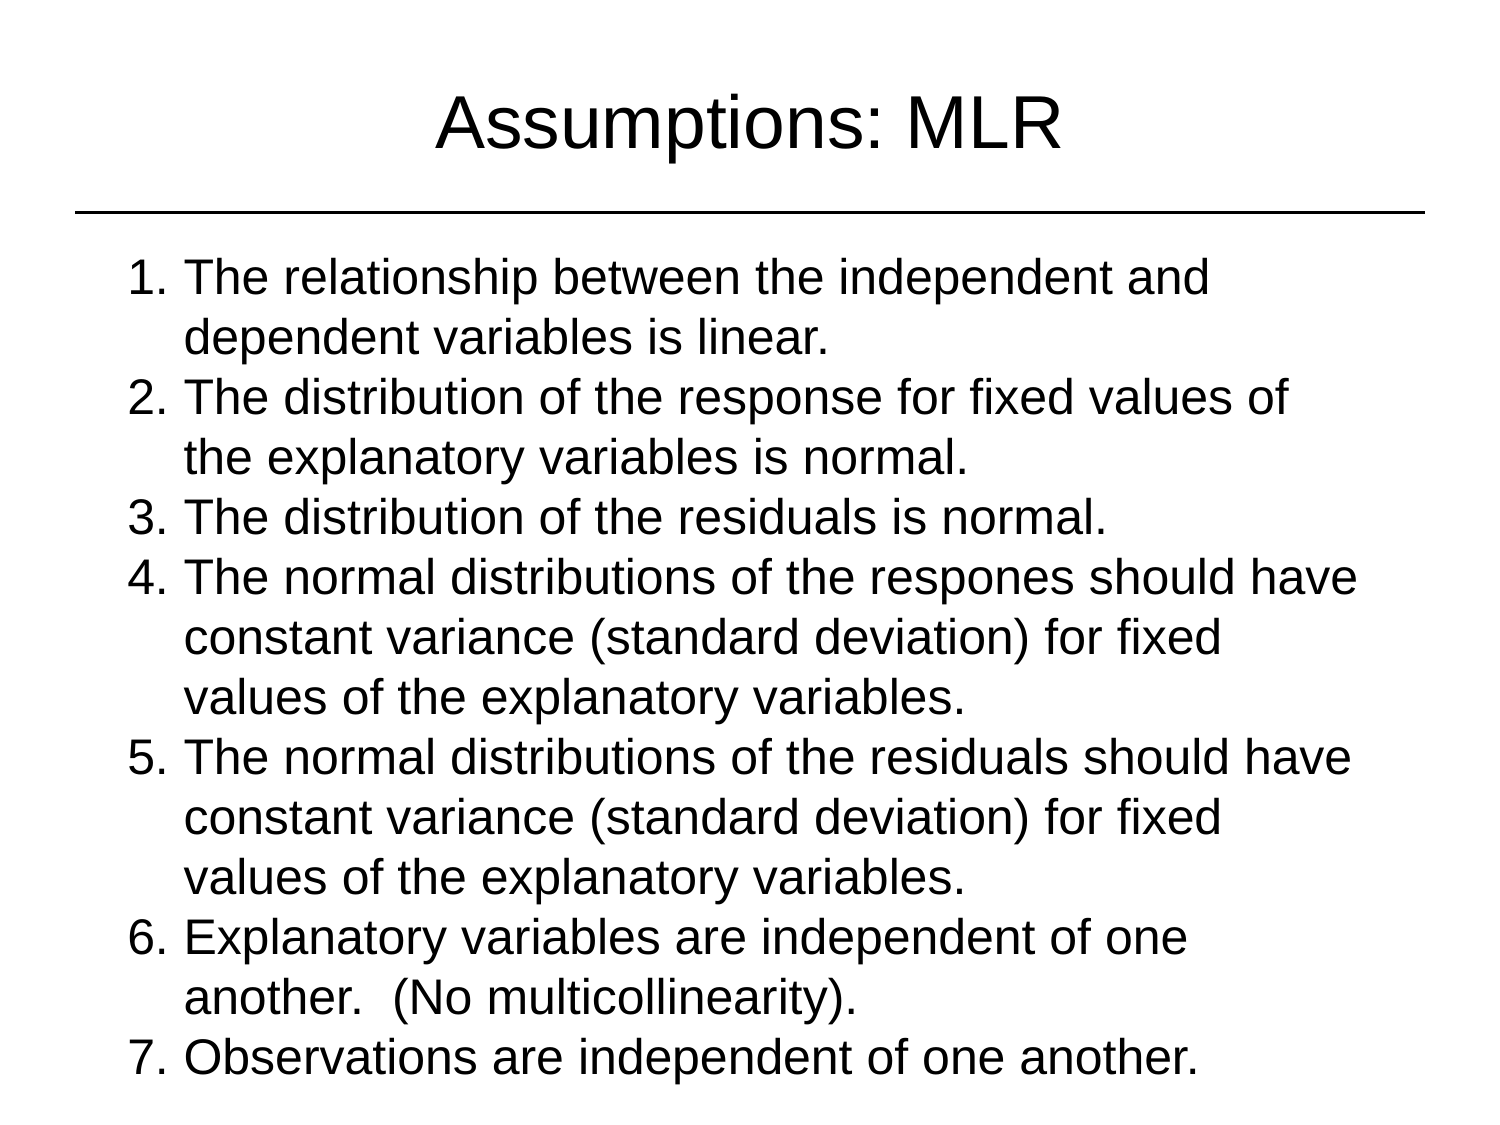

# Assumptions: MLR
The relationship between the independent and dependent variables is linear.
The distribution of the response for fixed values of the explanatory variables is normal.
The distribution of the residuals is normal.
The normal distributions of the respones should have constant variance (standard deviation) for fixed values of the explanatory variables.
The normal distributions of the residuals should have constant variance (standard deviation) for fixed values of the explanatory variables.
Explanatory variables are independent of one another.  (No multicollinearity).
Observations are independent of one another.